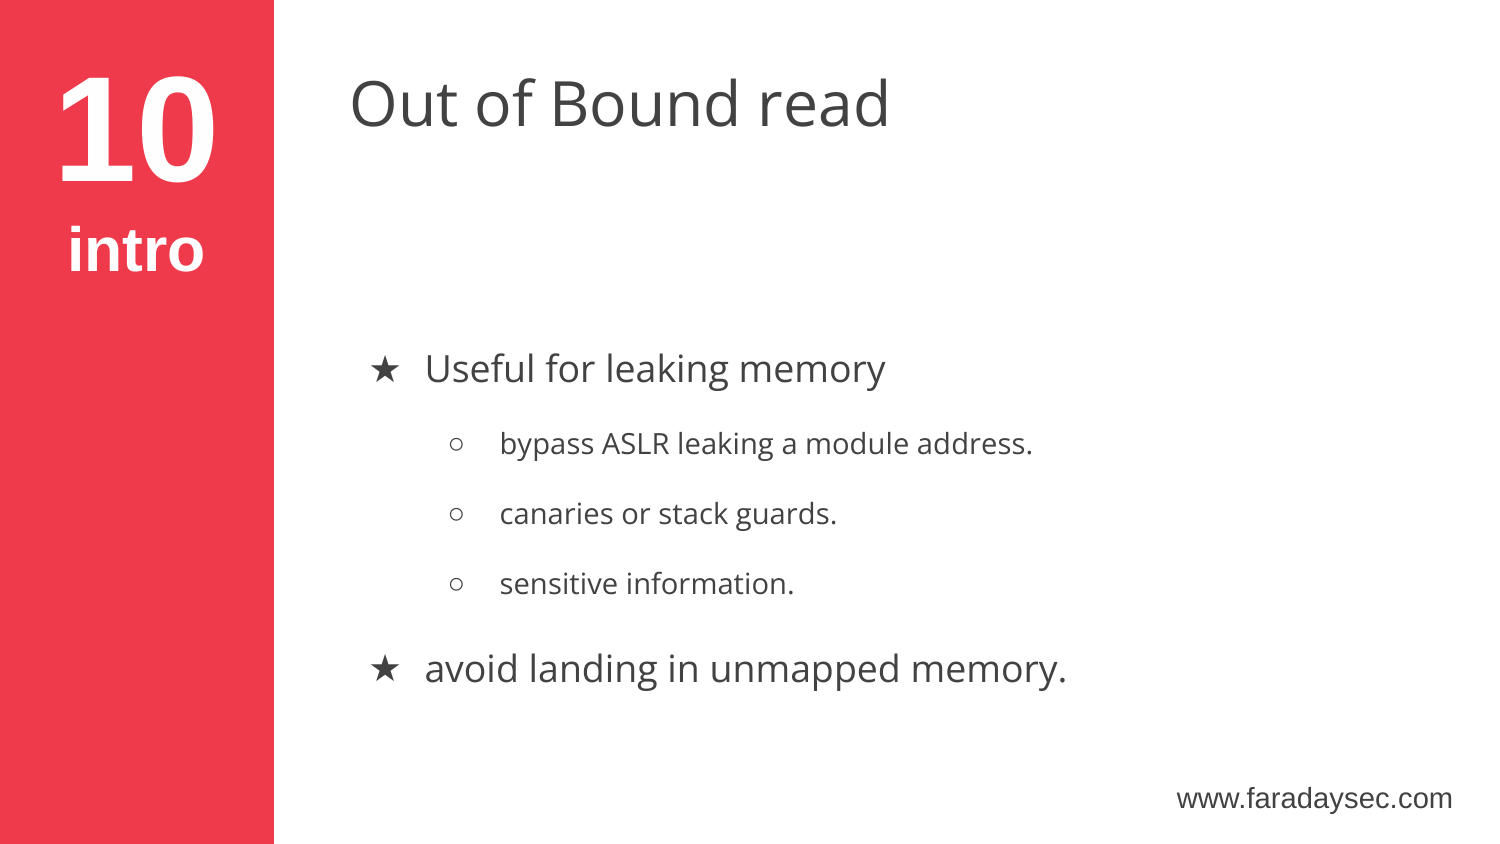

Out of Bound read
10
intro
Useful for leaking memory
bypass ASLR leaking a module address.
canaries or stack guards.
sensitive information.
avoid landing in unmapped memory.